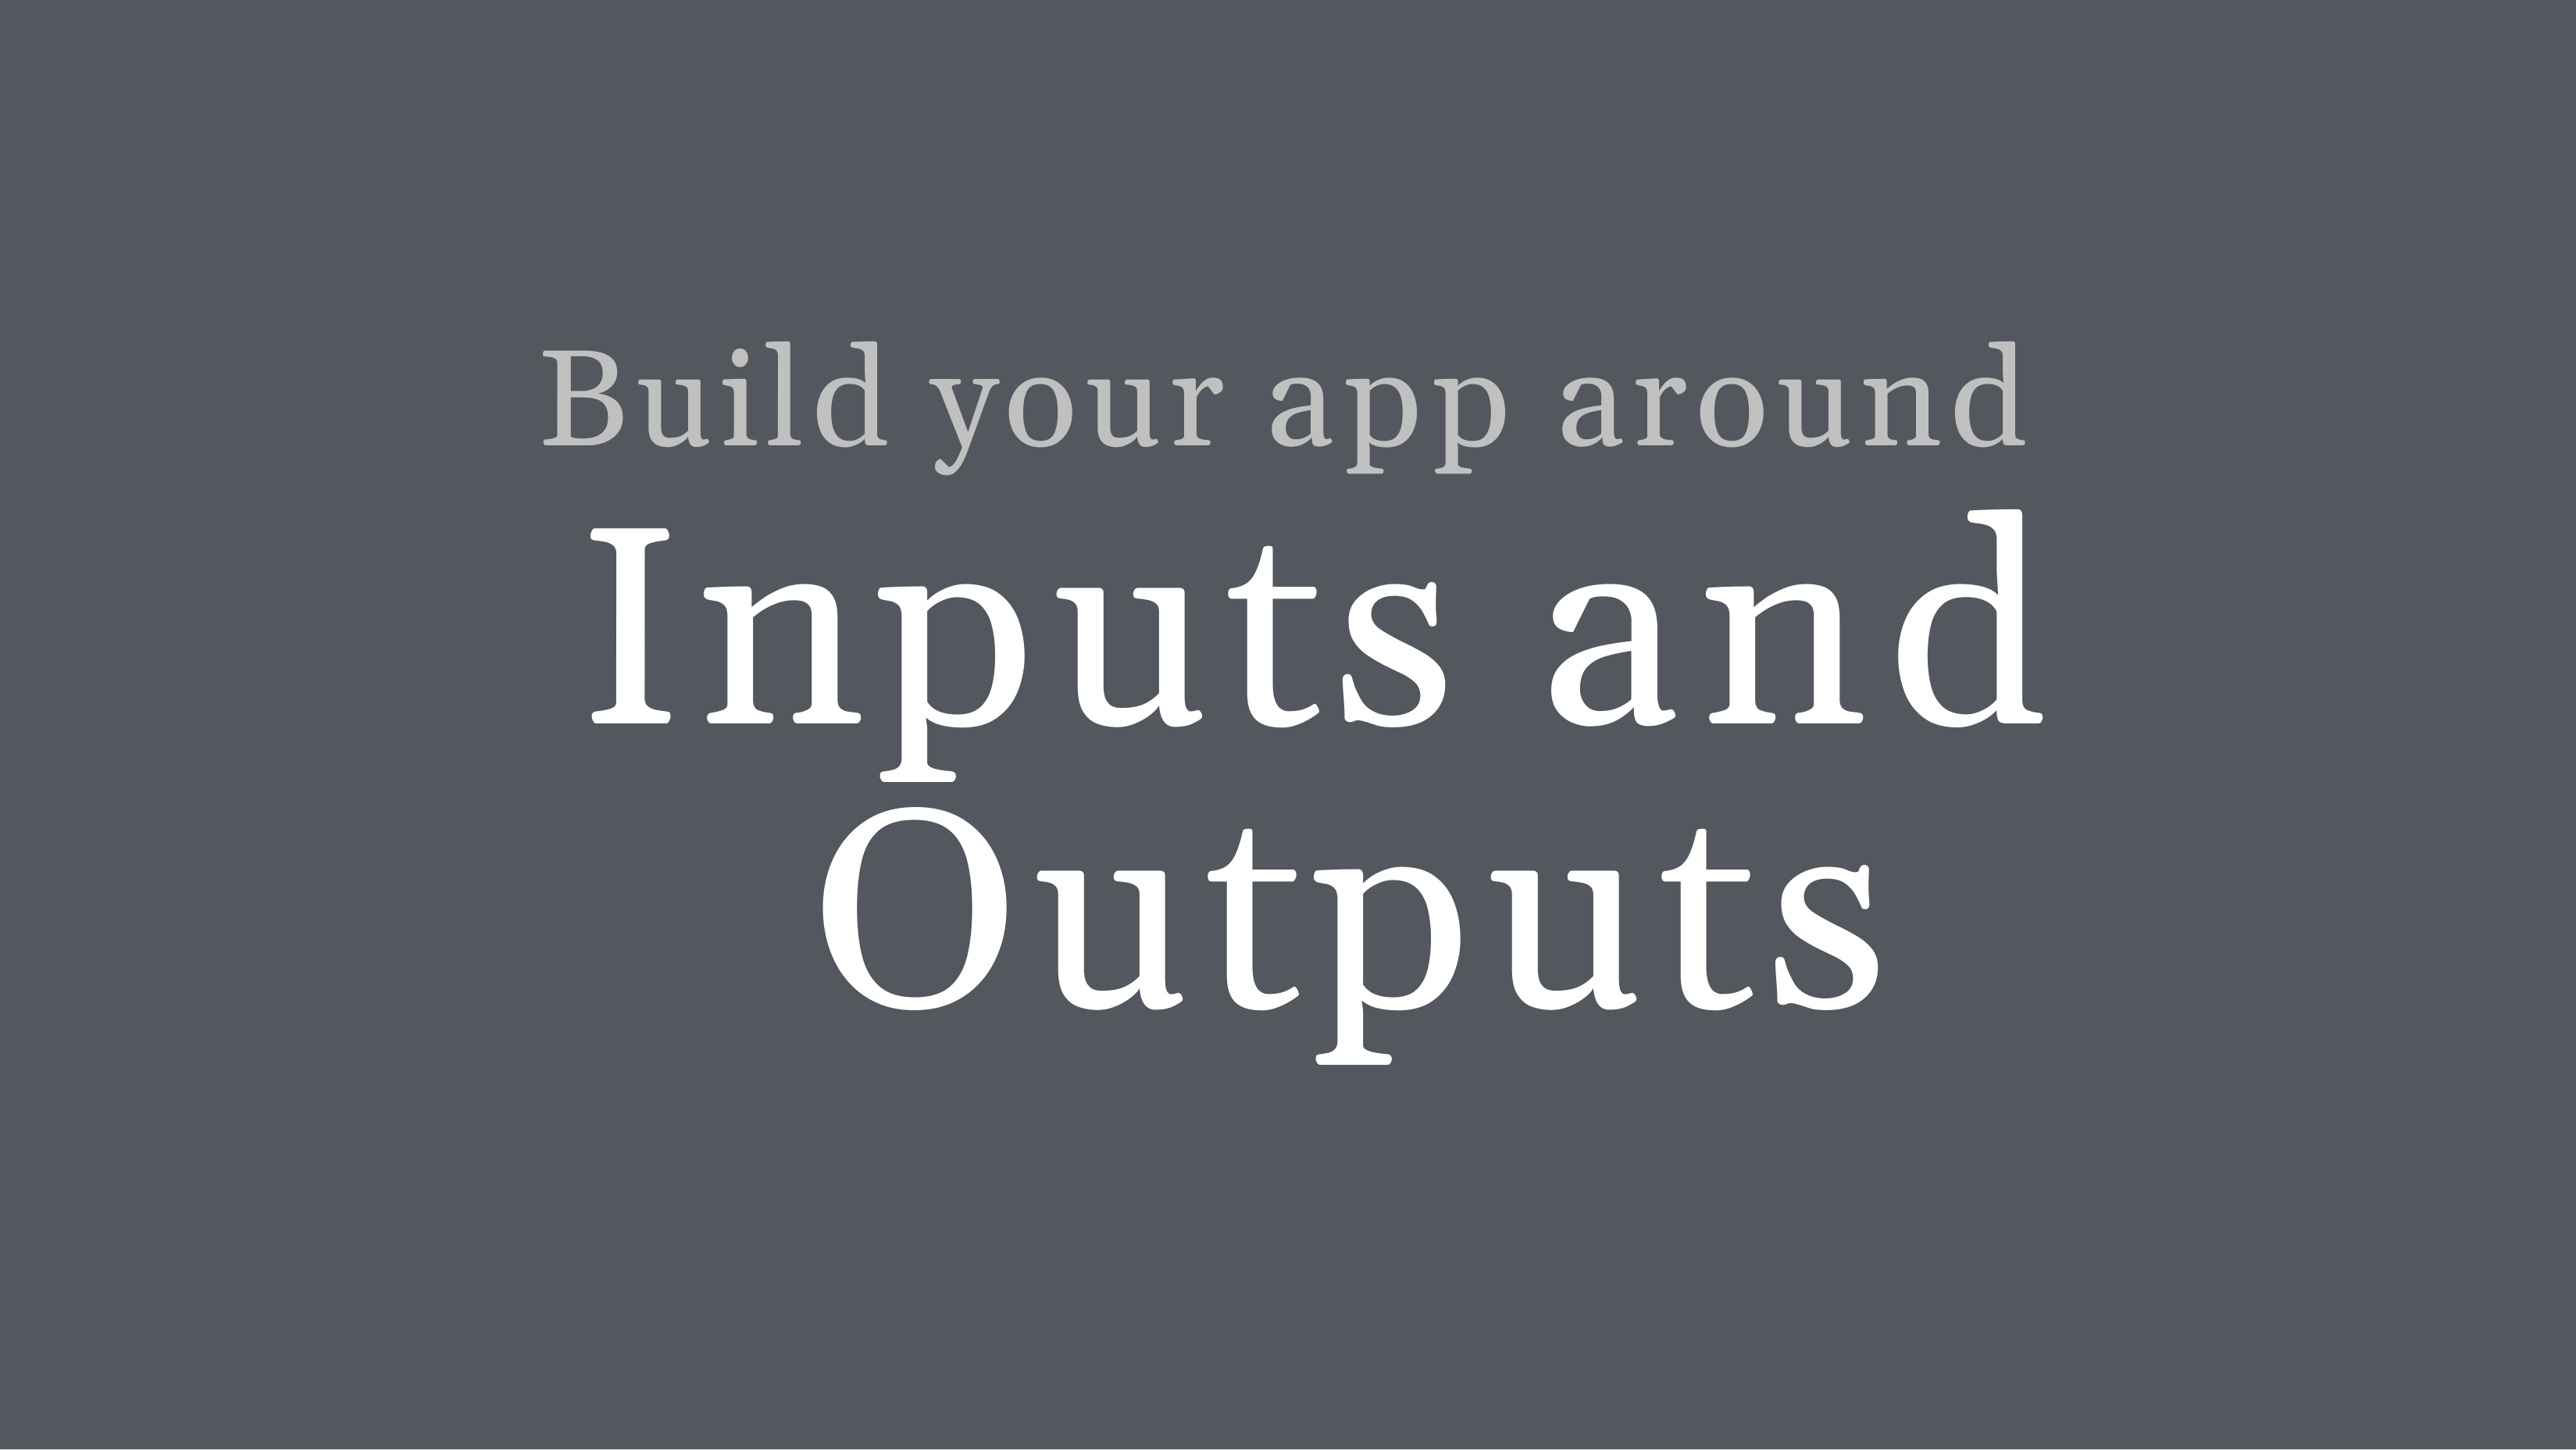

# Build your app around
Inputs and  Outputs